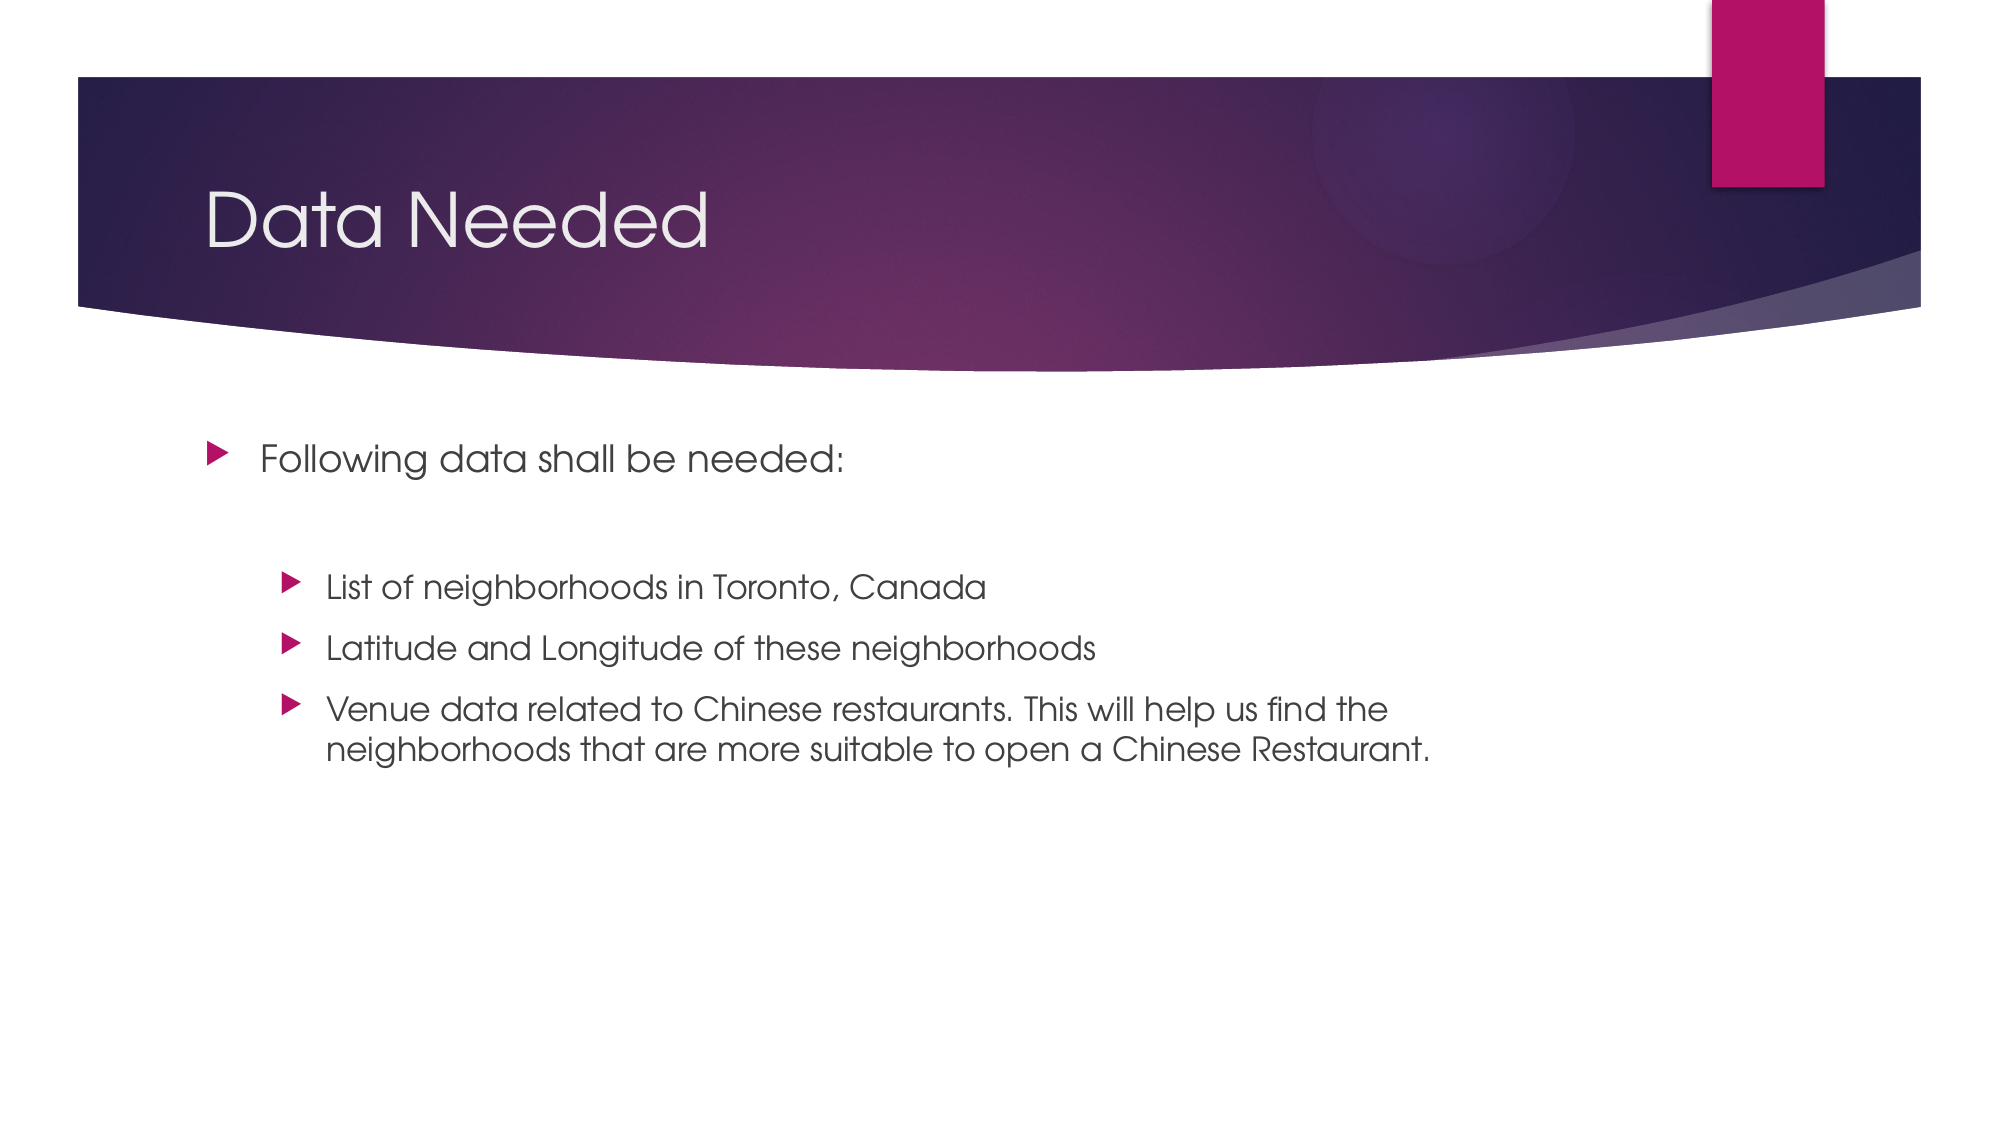

# Data Needed
Following data shall be needed:

List of neighborhoods in Toronto, Canada
Latitude and Longitude of these neighborhoods
Venue data related to Chinese restaurants. This will help us find the neighborhoods that are more suitable to open a Chinese Restaurant.